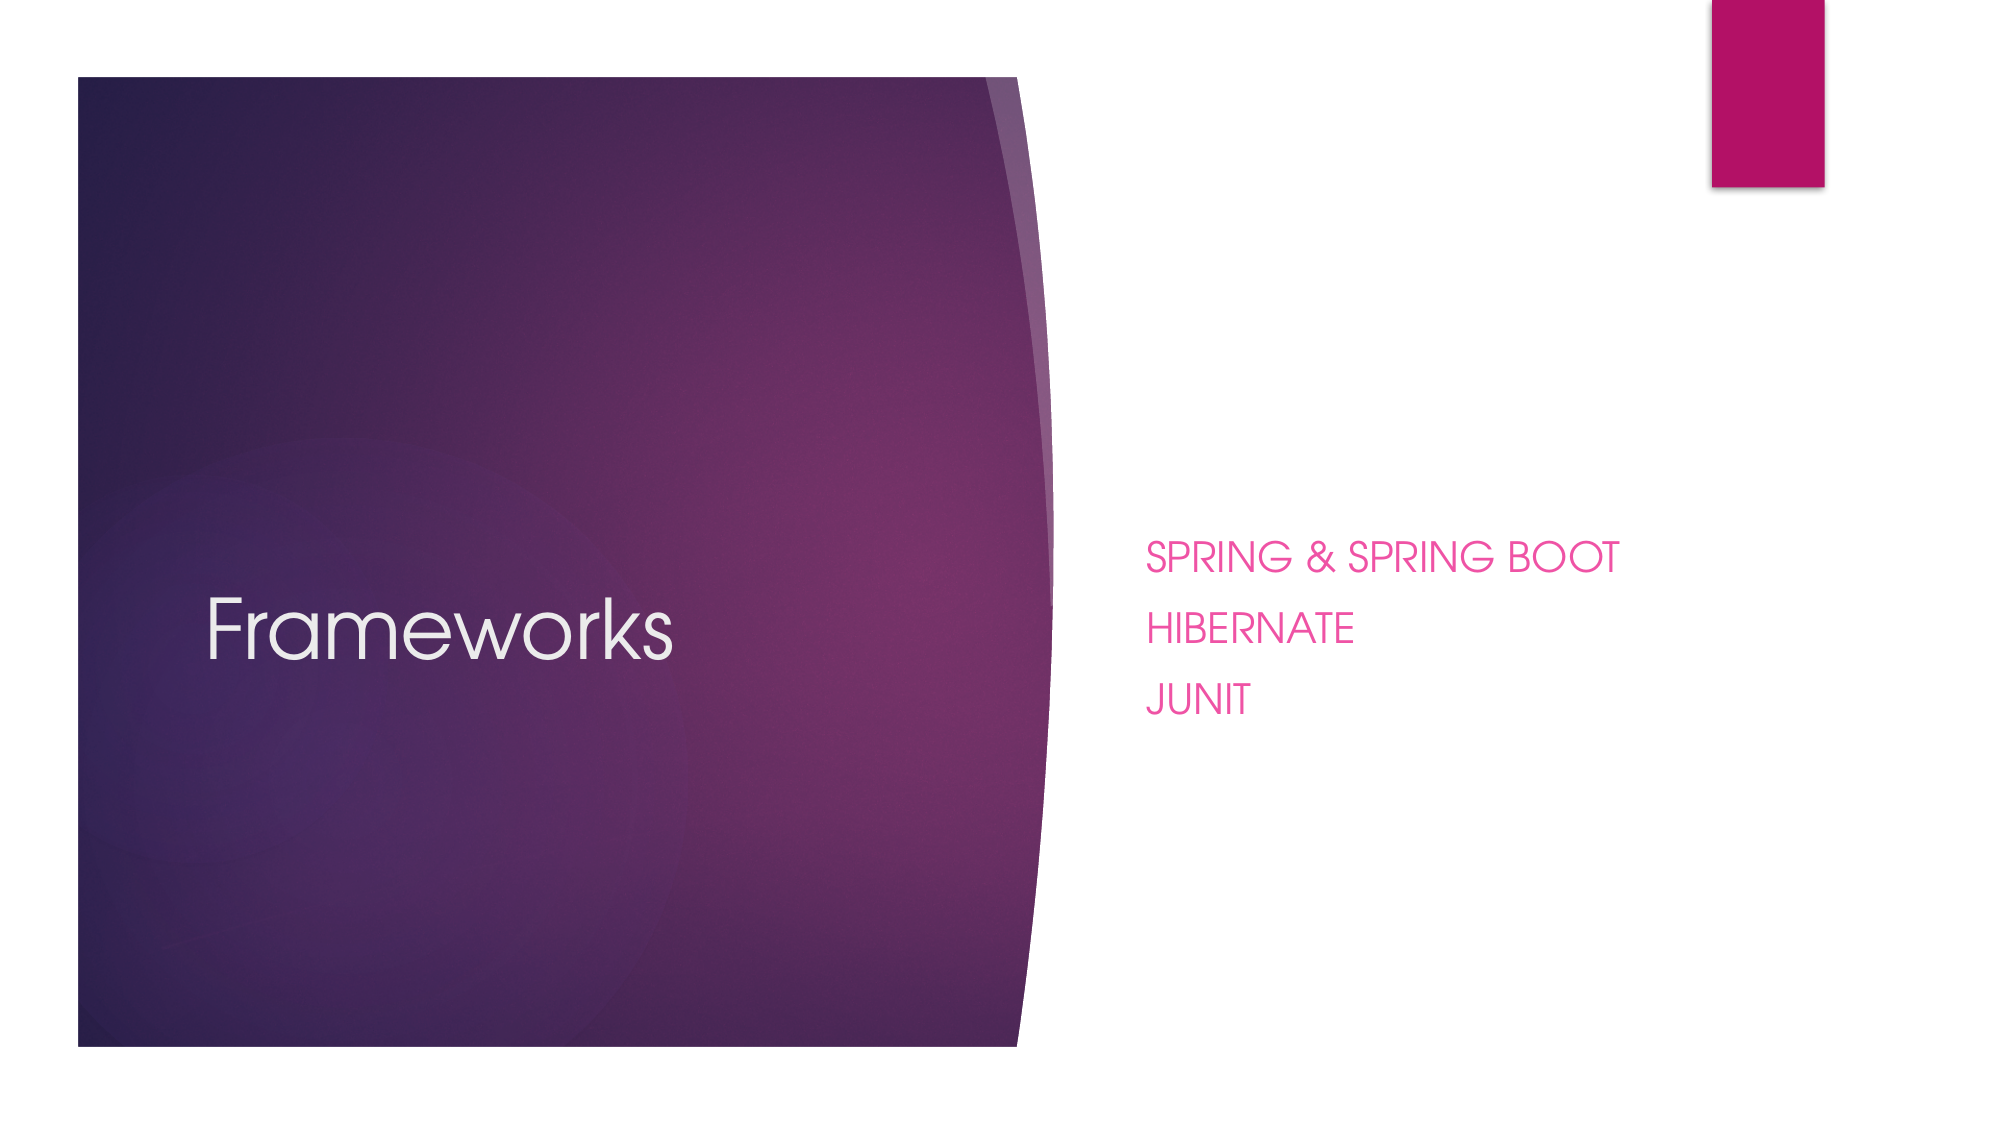

Spring & spring boot
Hibernate
Junit
# Frameworks